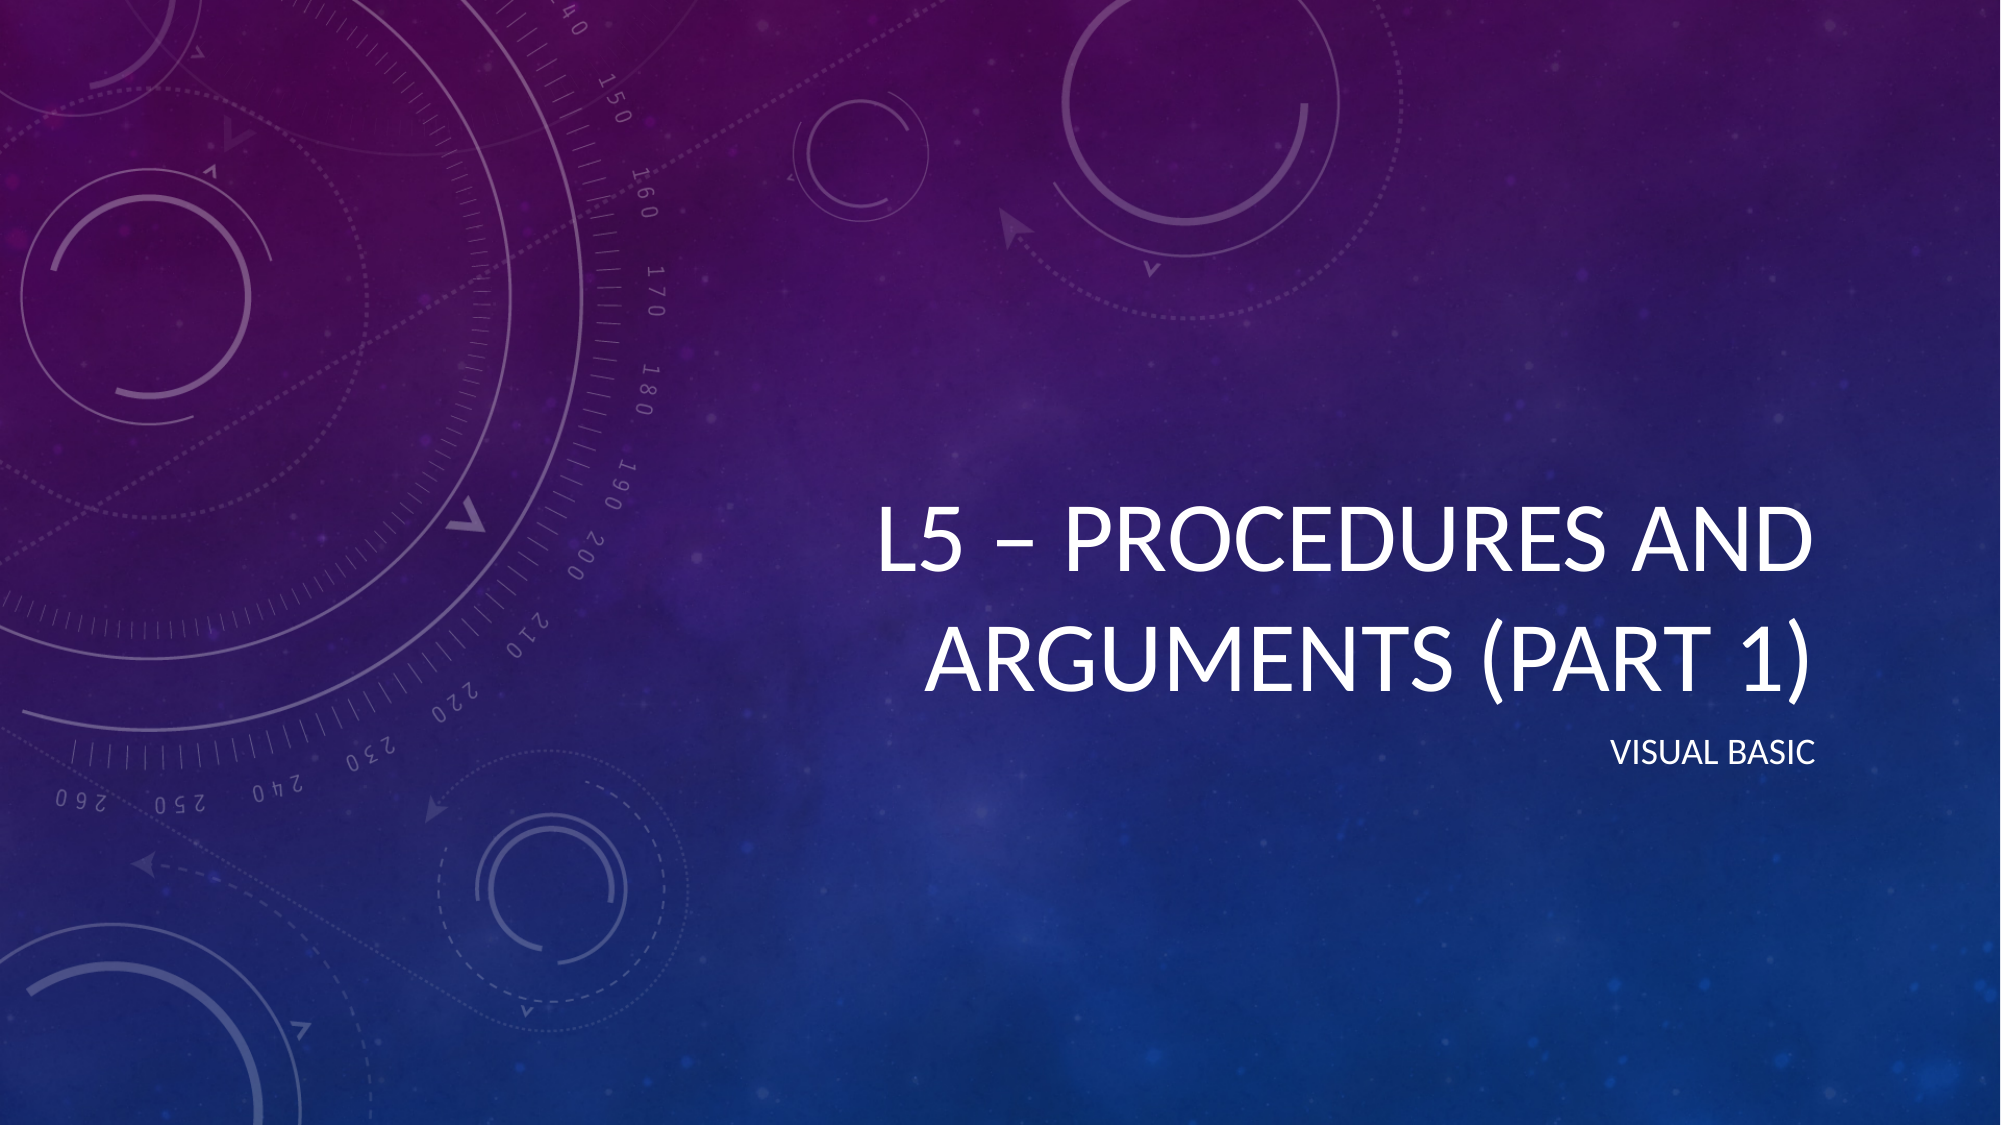

# L5 – Procedures and Arguments (Part 1)
Visual Basic